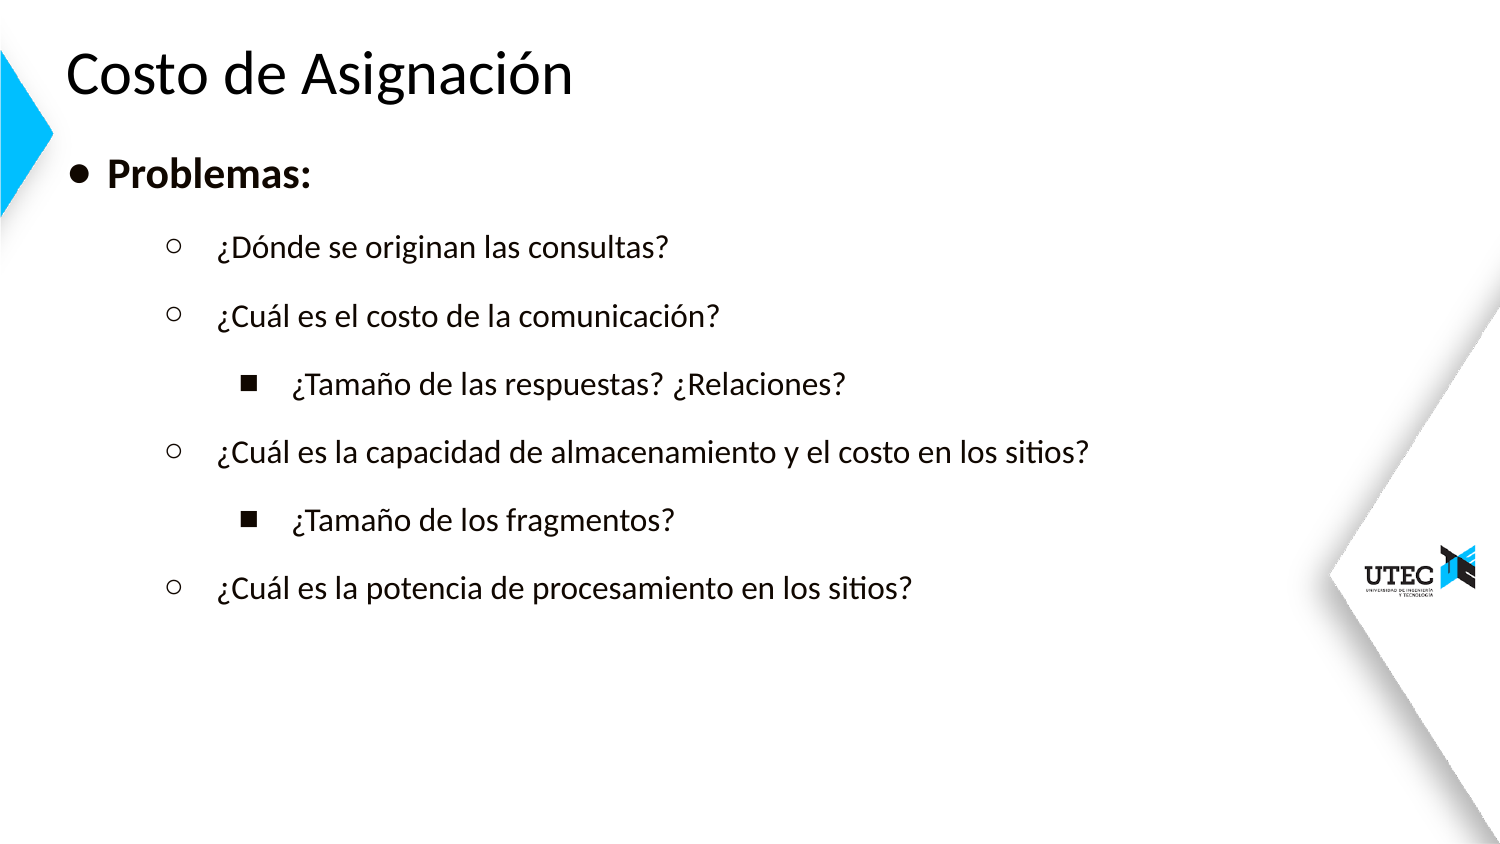

# Costo de Asignación
Problemas:
¿Dónde se originan las consultas?
¿Cuál es el costo de la comunicación?
¿Tamaño de las respuestas? ¿Relaciones?
¿Cuál es la capacidad de almacenamiento y el costo en los sitios?
¿Tamaño de los fragmentos?
¿Cuál es la potencia de procesamiento en los sitios?